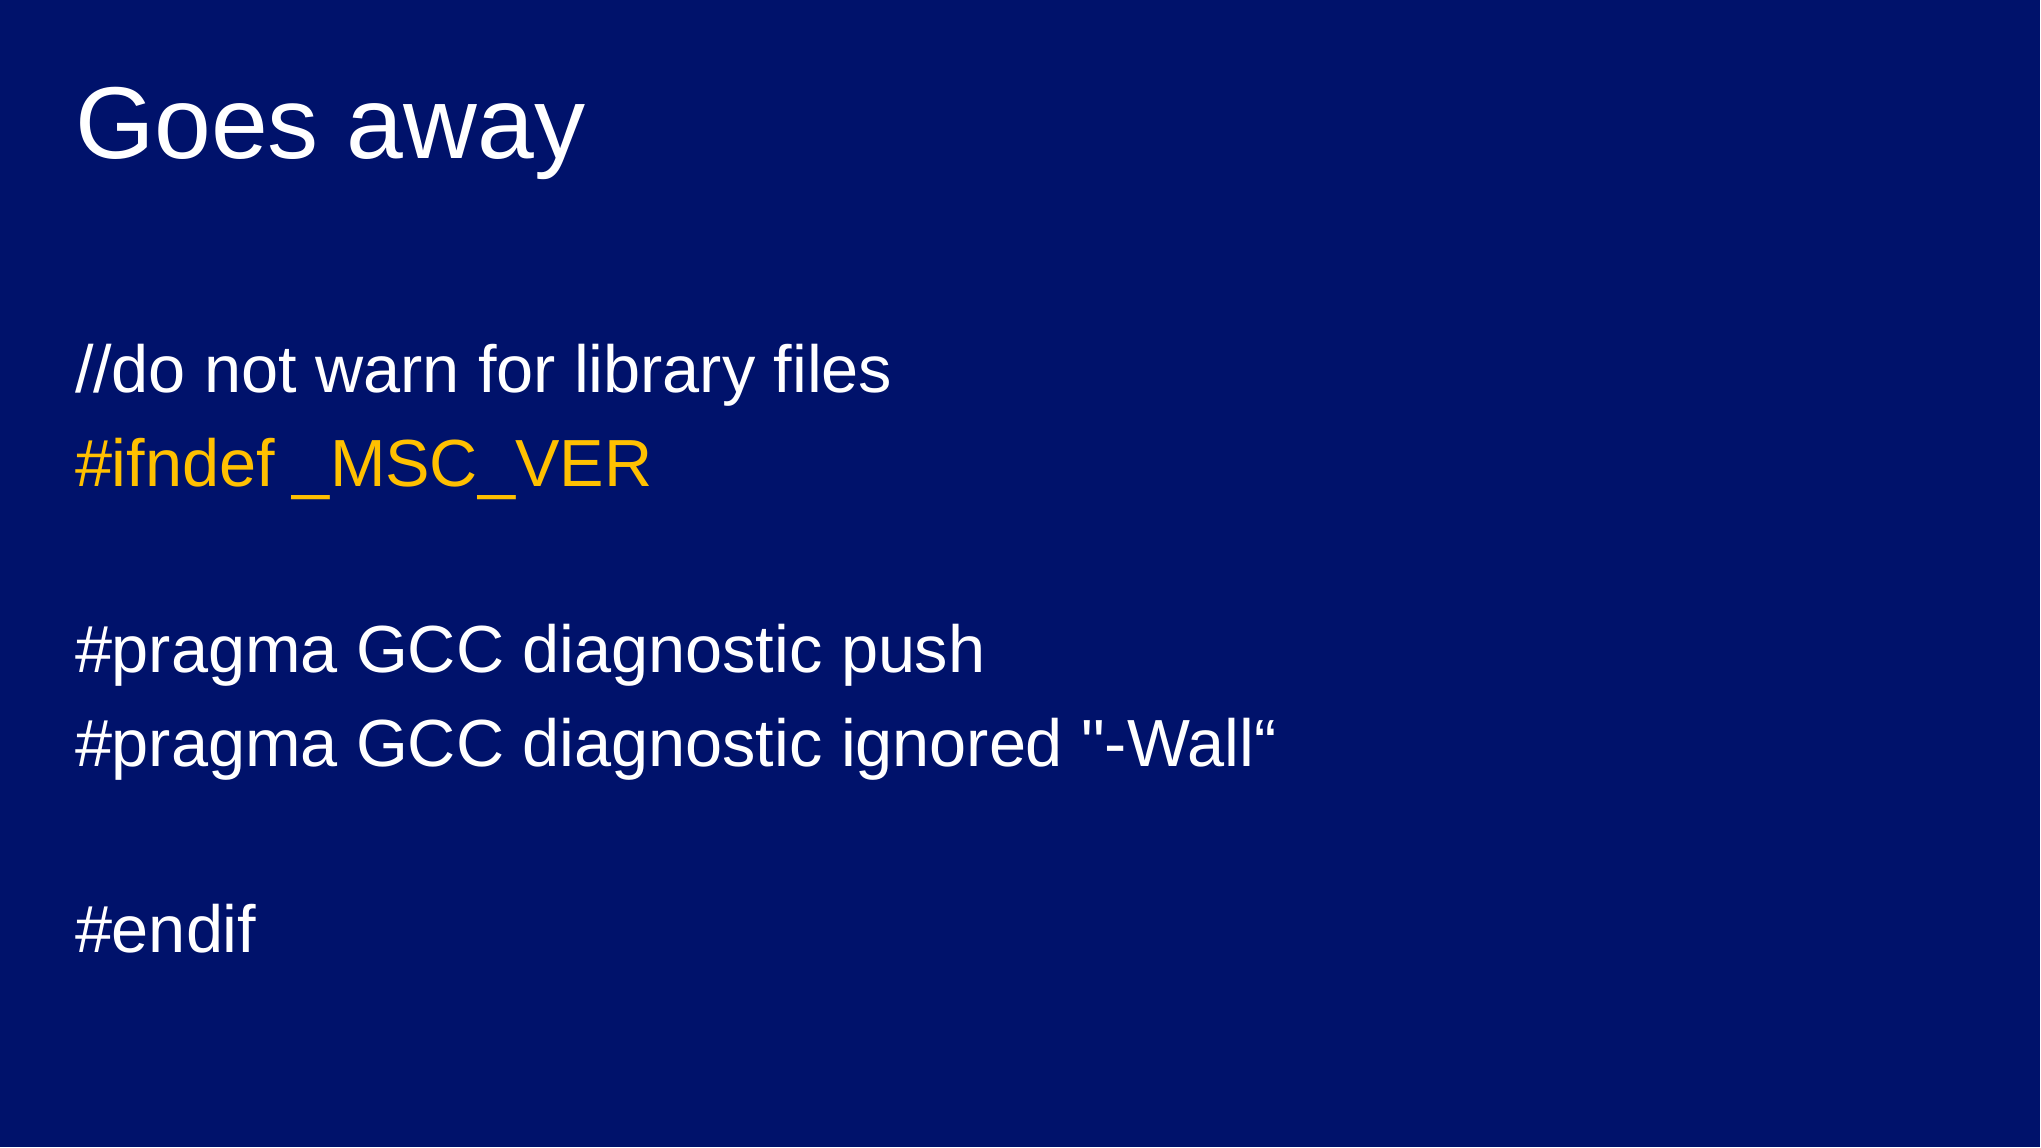

# Goes away

//do not warn for library files
#ifndef _MSC_VER

#pragma GCC diagnostic push
#pragma GCC diagnostic ignored "-Wall“

#endif